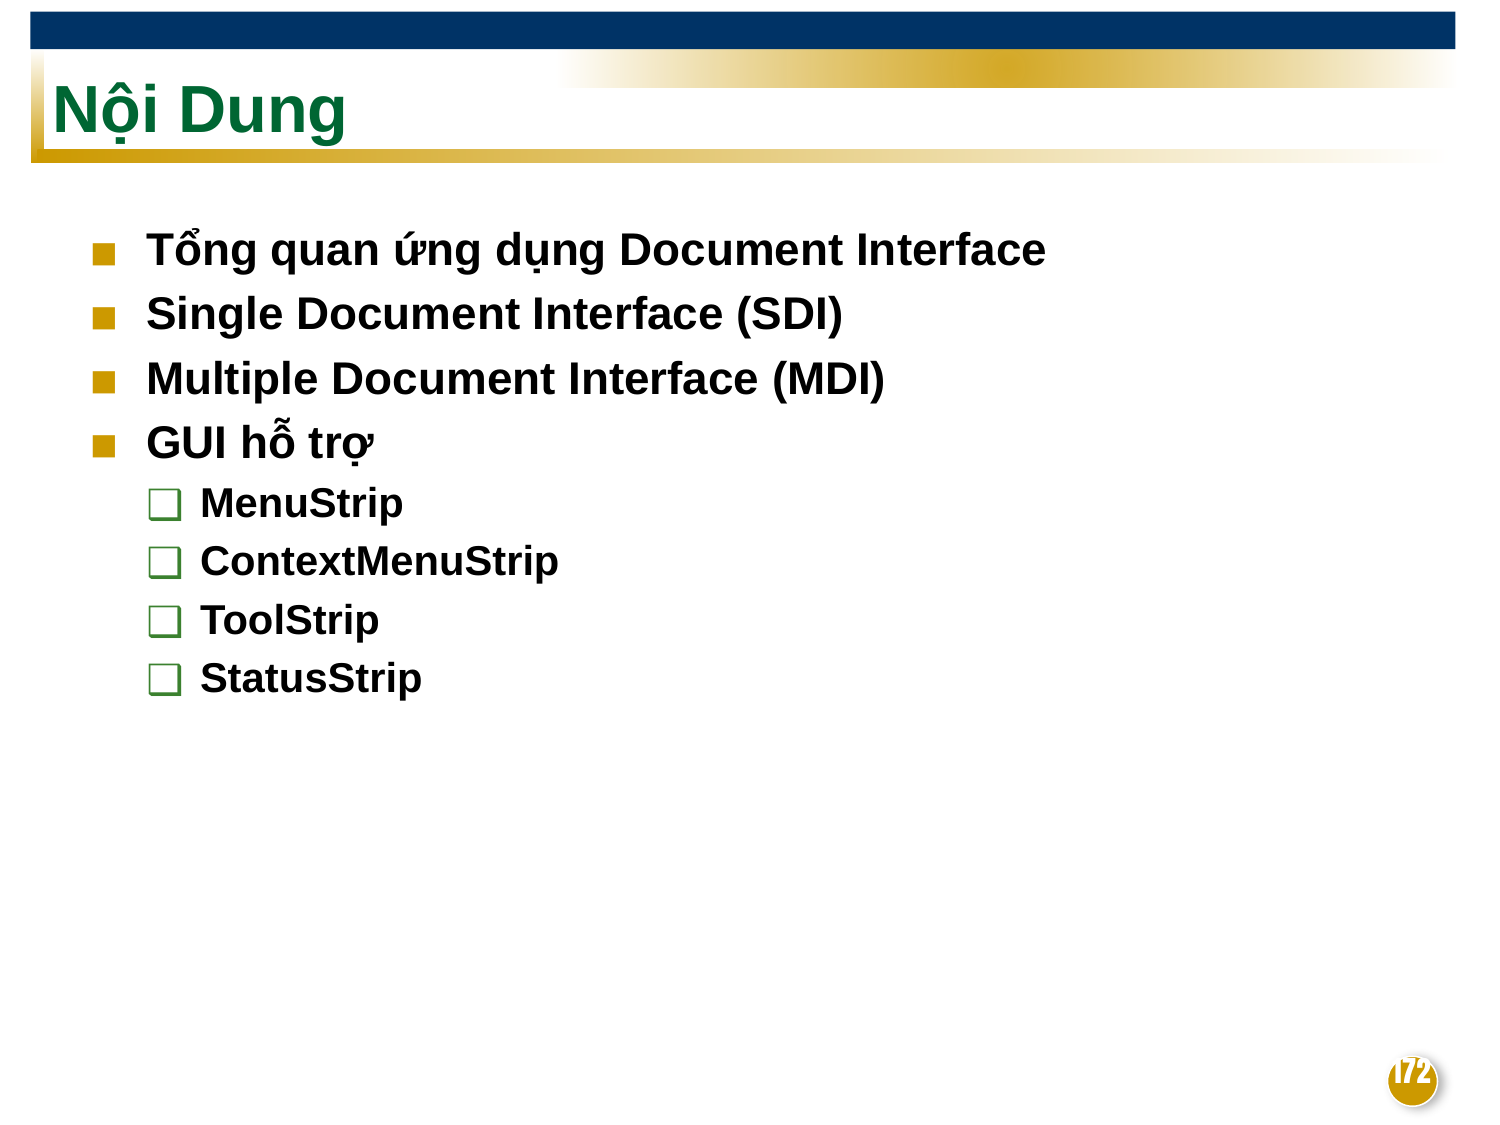

# Nội Dung
Tổng quan ứng dụng Document Interface
Single Document Interface (SDI)
Multiple Document Interface (MDI)
GUI hỗ trợ
MenuStrip
ContextMenuStrip
ToolStrip
StatusStrip

172